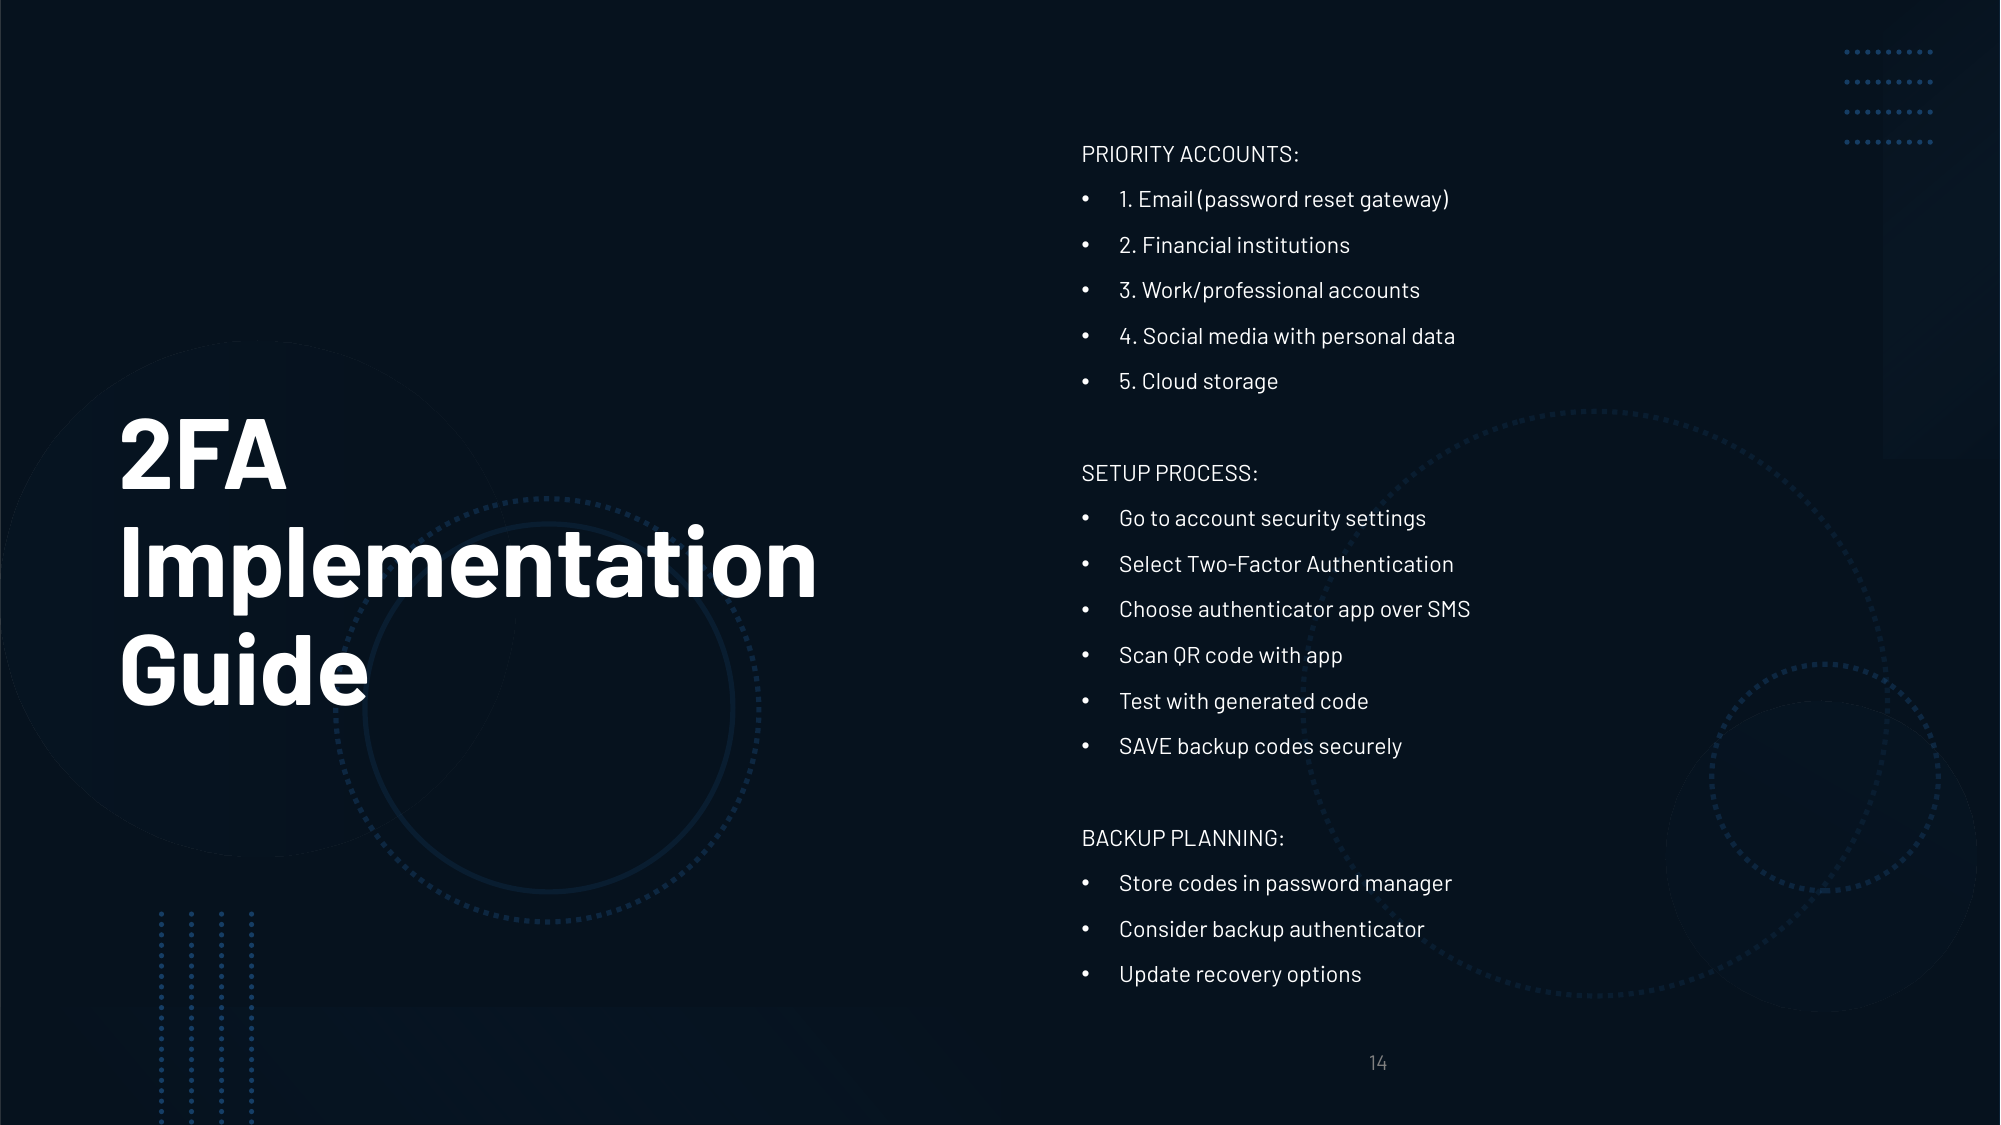

# 2FA Implementation Guide
PRIORITY ACCOUNTS:
1. Email (password reset gateway)
2. Financial institutions
3. Work/professional accounts
4. Social media with personal data
5. Cloud storage

SETUP PROCESS:
Go to account security settings
Select Two-Factor Authentication
Choose authenticator app over SMS
Scan QR code with app
Test with generated code
SAVE backup codes securely

BACKUP PLANNING:
Store codes in password manager
Consider backup authenticator
Update recovery options

14